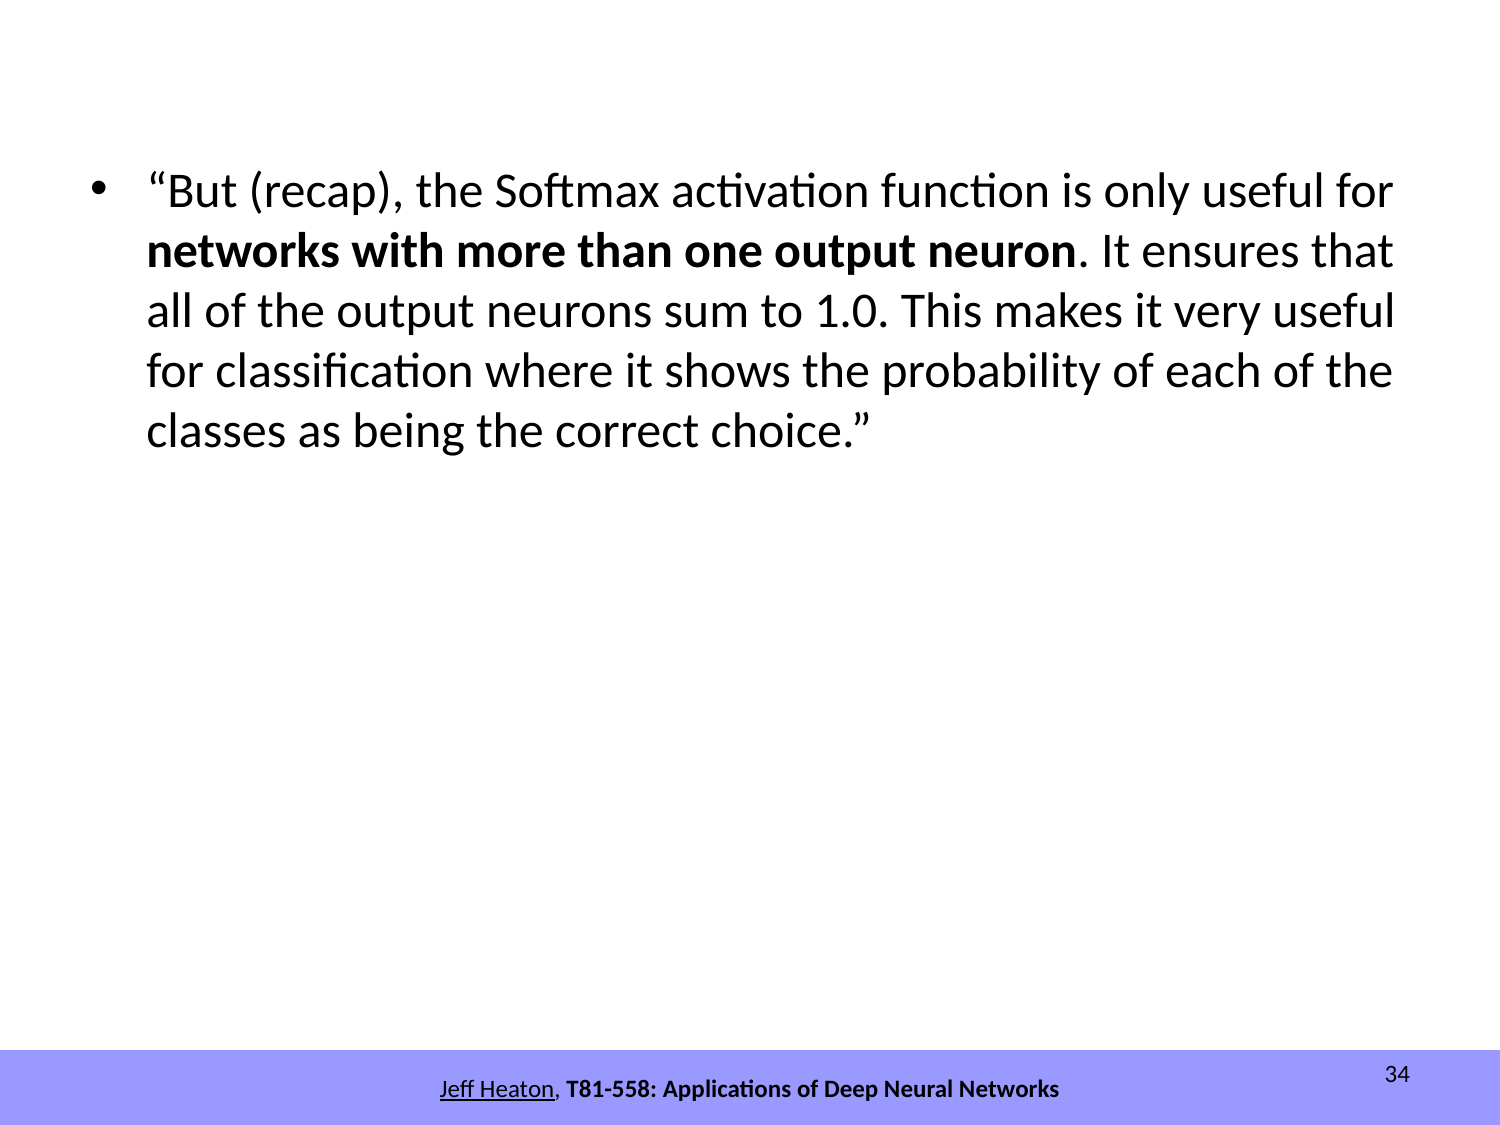

“But (recap), the Softmax activation function is only useful for networks with more than one output neuron. It ensures that all of the output neurons sum to 1.0. This makes it very useful for classification where it shows the probability of each of the classes as being the correct choice.”
34
Jeff Heaton, T81-558: Applications of Deep Neural Networks